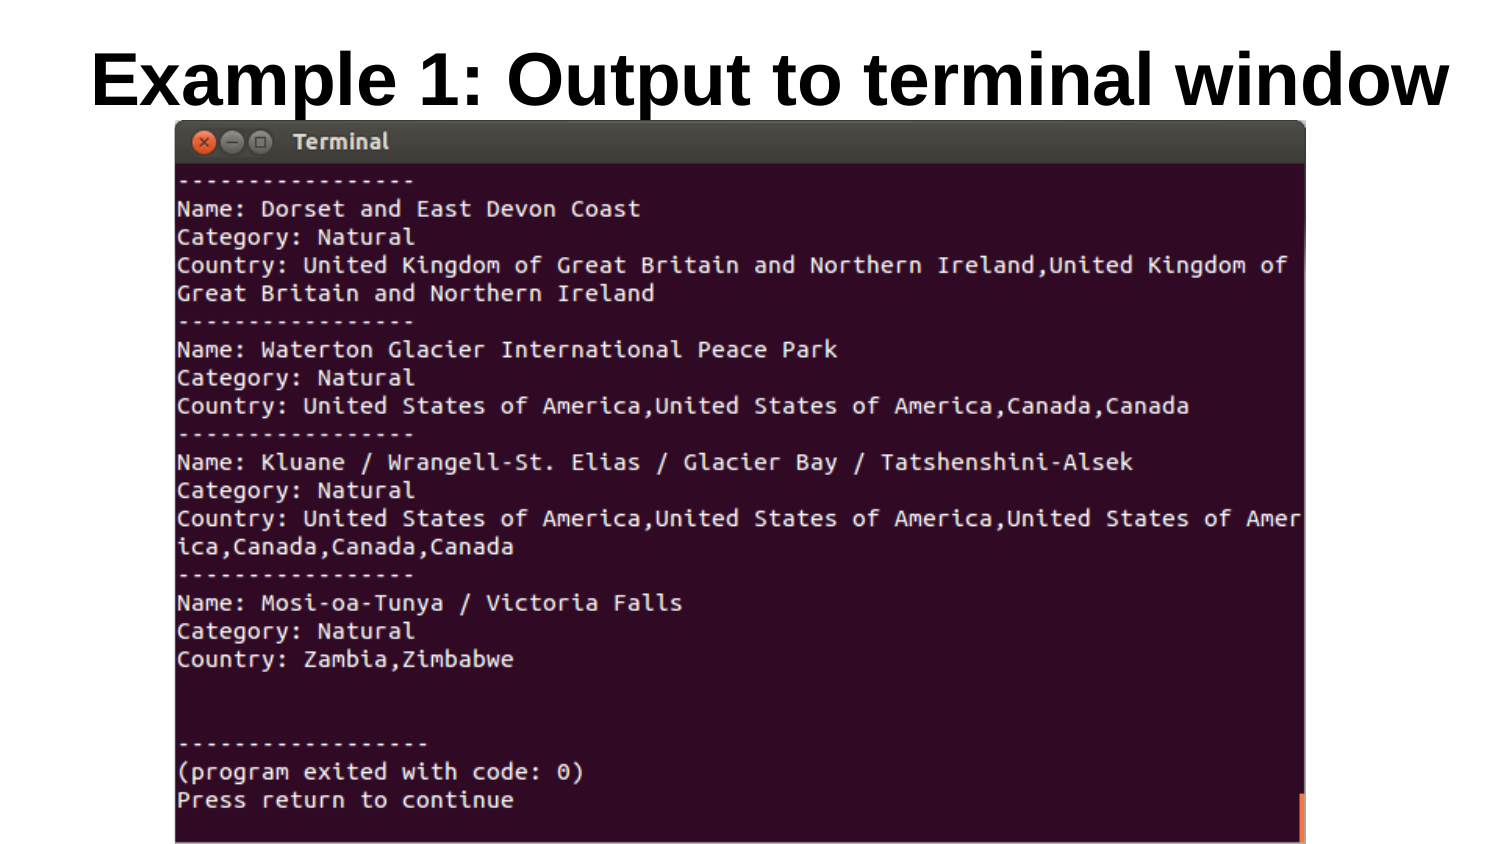

# Example 1: Output to terminal window